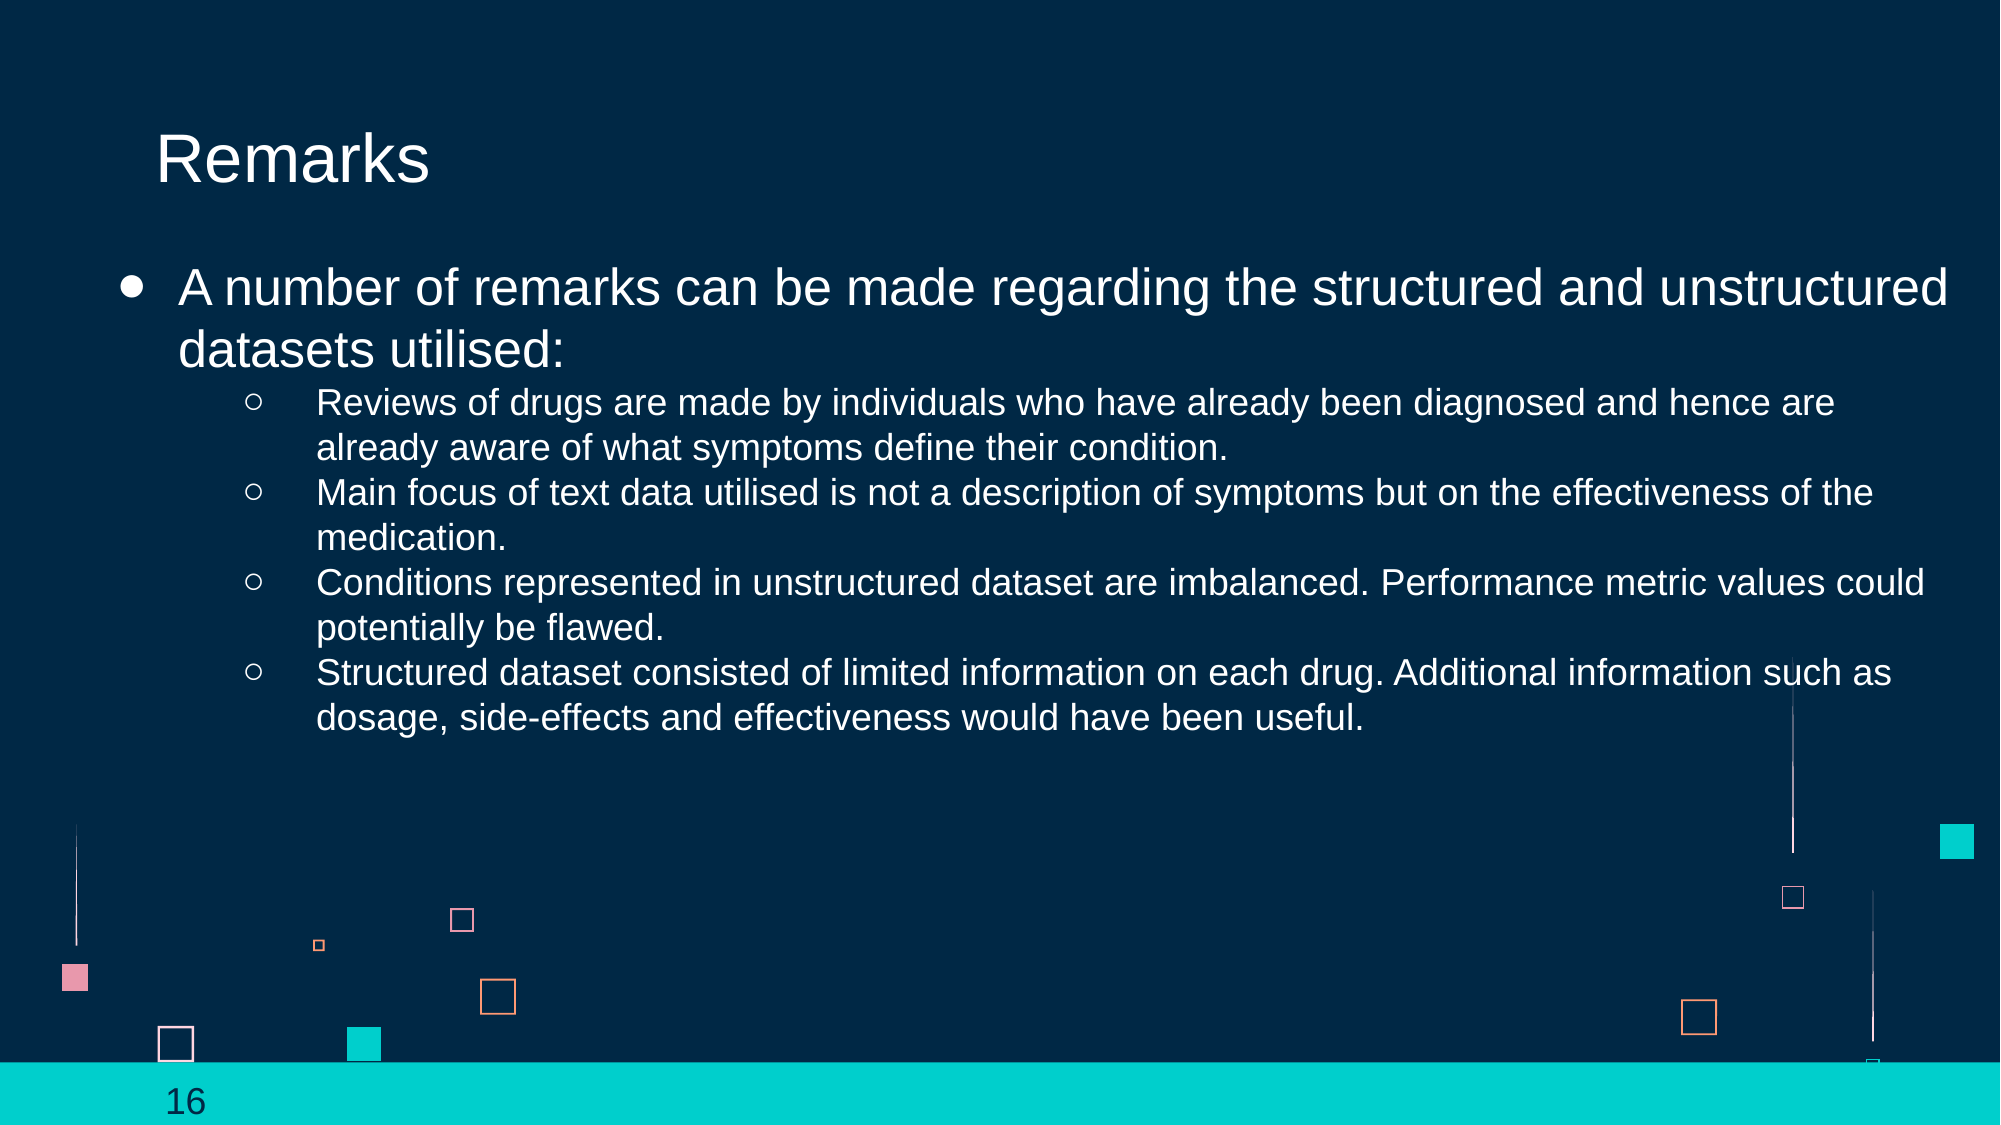

Remarks
A number of remarks can be made regarding the structured and unstructured datasets utilised:
Reviews of drugs are made by individuals who have already been diagnosed and hence are already aware of what symptoms define their condition.
Main focus of text data utilised is not a description of symptoms but on the effectiveness of the medication.
Conditions represented in unstructured dataset are imbalanced. Performance metric values could potentially be flawed.
Structured dataset consisted of limited information on each drug. Additional information such as dosage, side-effects and effectiveness would have been useful.
	16												                                                                                              14